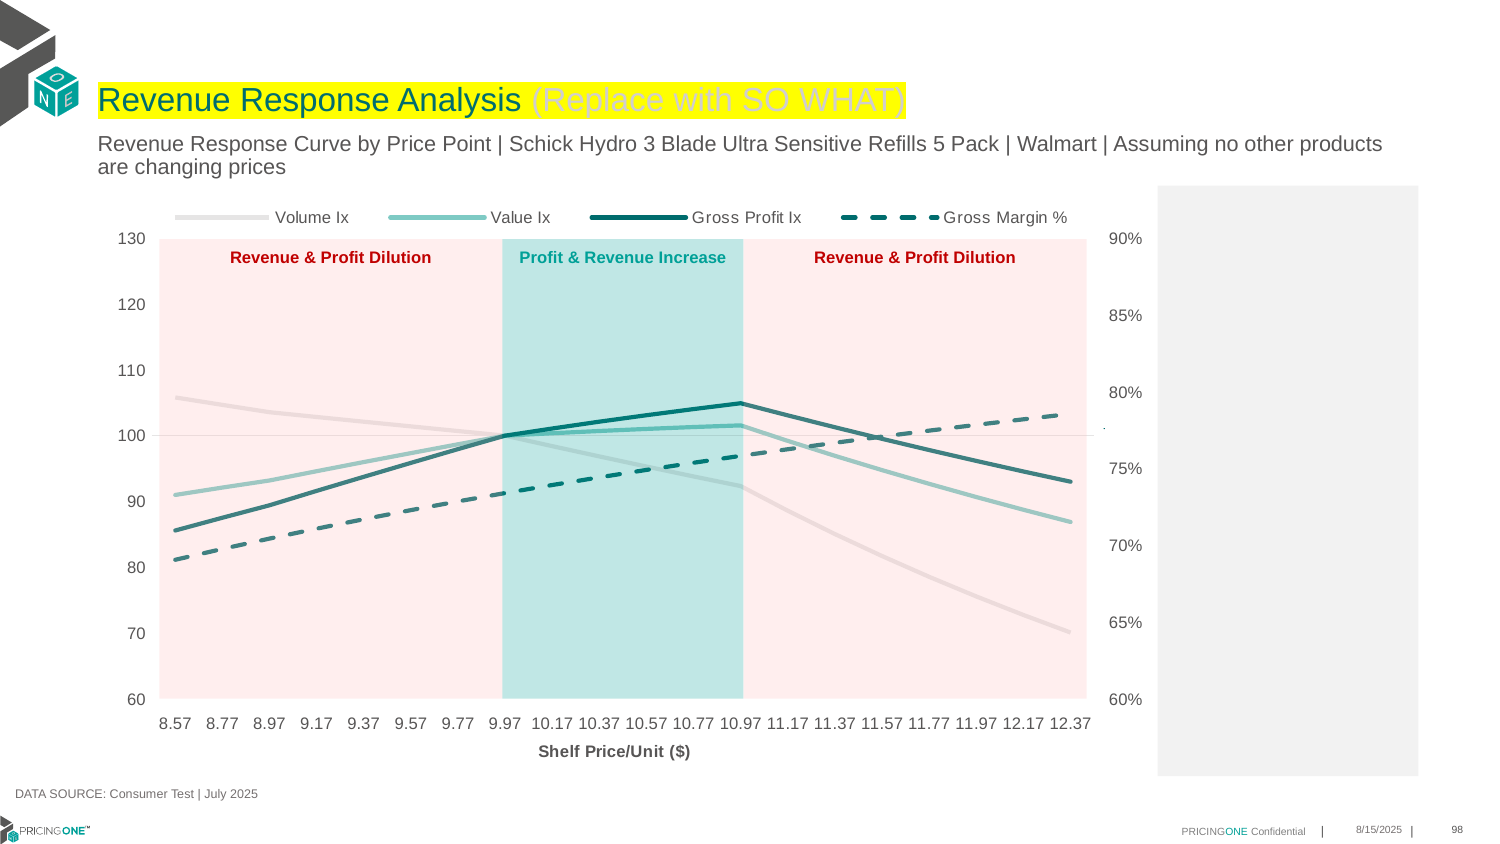

# Revenue Response Analysis (Replace with SO WHAT)

Revenue Response Curve by Price Point | Schick Hydro 3 Blade Ultra Sensitive Refills 5 Pack | Walmart | Assuming no other products are changing prices

### Chart:

| Category | Volume Ix | Value Ix | Gross Profit Ix | Gross Margin % |
|---|---|---|---|---|
| 8.57 | 105.80809559646632 | 90.9812914612801 | 85.57679191084391 | 0.6905533702026991 |
| 8.77 | 104.67340537418299 | 92.10095468984932 | 87.5180021805152 | 0.6976103058879285 |
| 8.97 | 103.5567583879337 | 93.19129726098615 | 89.4127062715001 | 0.7043525510186326 |
| 9.17 | 102.8334328149195 | 94.59925245188529 | 91.59737227755674 | 0.7108006960345837 |
| 9.37 | 102.11615618827852 | 95.98379333732251 | 93.74799839443388 | 0.7169735733871007 |
| 9.57 | 101.4048661171075 | 97.3452290954166 | 95.86502393224156 | 0.7228884412368999 |
| 9.77 | 100.69950099743276 | 98.68386450155161 | 97.94888207945107 | 0.7285611445892664 |
| 9.97 | 100.0 | 100.0 | 100.0 | 0.7340062570348177 |
| 10.17 | 98.4012313357382 | 100.36931073940316 | 101.08676105996229 | 0.7392372057656965 |
| 10.37 | 96.83557298813888 | 100.7090380035737 | 102.12106794011295 | 0.7442663821250851 |
| 10.57 | 95.30208898573146 | 101.02018371901802 | 103.10462794055259 | 0.749105239606162 |
| 10.77 | 93.79988142072719 | 101.30371546974388 | 104.03908778404815 | 0.753764380931953 |
| 10.97 | 92.3280882574352 | 101.56056793356676 | 104.92603636263071 | 0.7582536356095837 |
| 11.17 | 88.57533339246459 | 99.20072055562903 | 103.07289826564956 | 0.762582129152832 |
| 11.37 | 85.03492397922162 | 96.93334845753502 | 101.26843351523924 | 0.7667583449988684 |
| 11.57 | 81.69354569508785 | 94.75568546887968 | 99.51374945533578 | 0.7707901800032094 |
| 11.77 | 78.53837031412321 | 92.66448049944123 | 97.80910957352272 | 0.7746849942767318 |
| 11.97 | 75.55713140466894 | 90.65613653005265 | 96.15409631310902 | 0.778449656026494 |
| 12.17 | 72.73818222917366 | 88.72683693740723 | 94.54776300458292 | 0.7820905819751136 |
| 12.37 | 70.07053464621058 | 86.87265519272579 | 92.98876995259911 | 0.7856137738591054 |
Revenue & Profit Dilution
Profit & Revenue Increase
Revenue & Profit Dilution

DATA SOURCE: Consumer Test | July 2025

8/15/2025
98